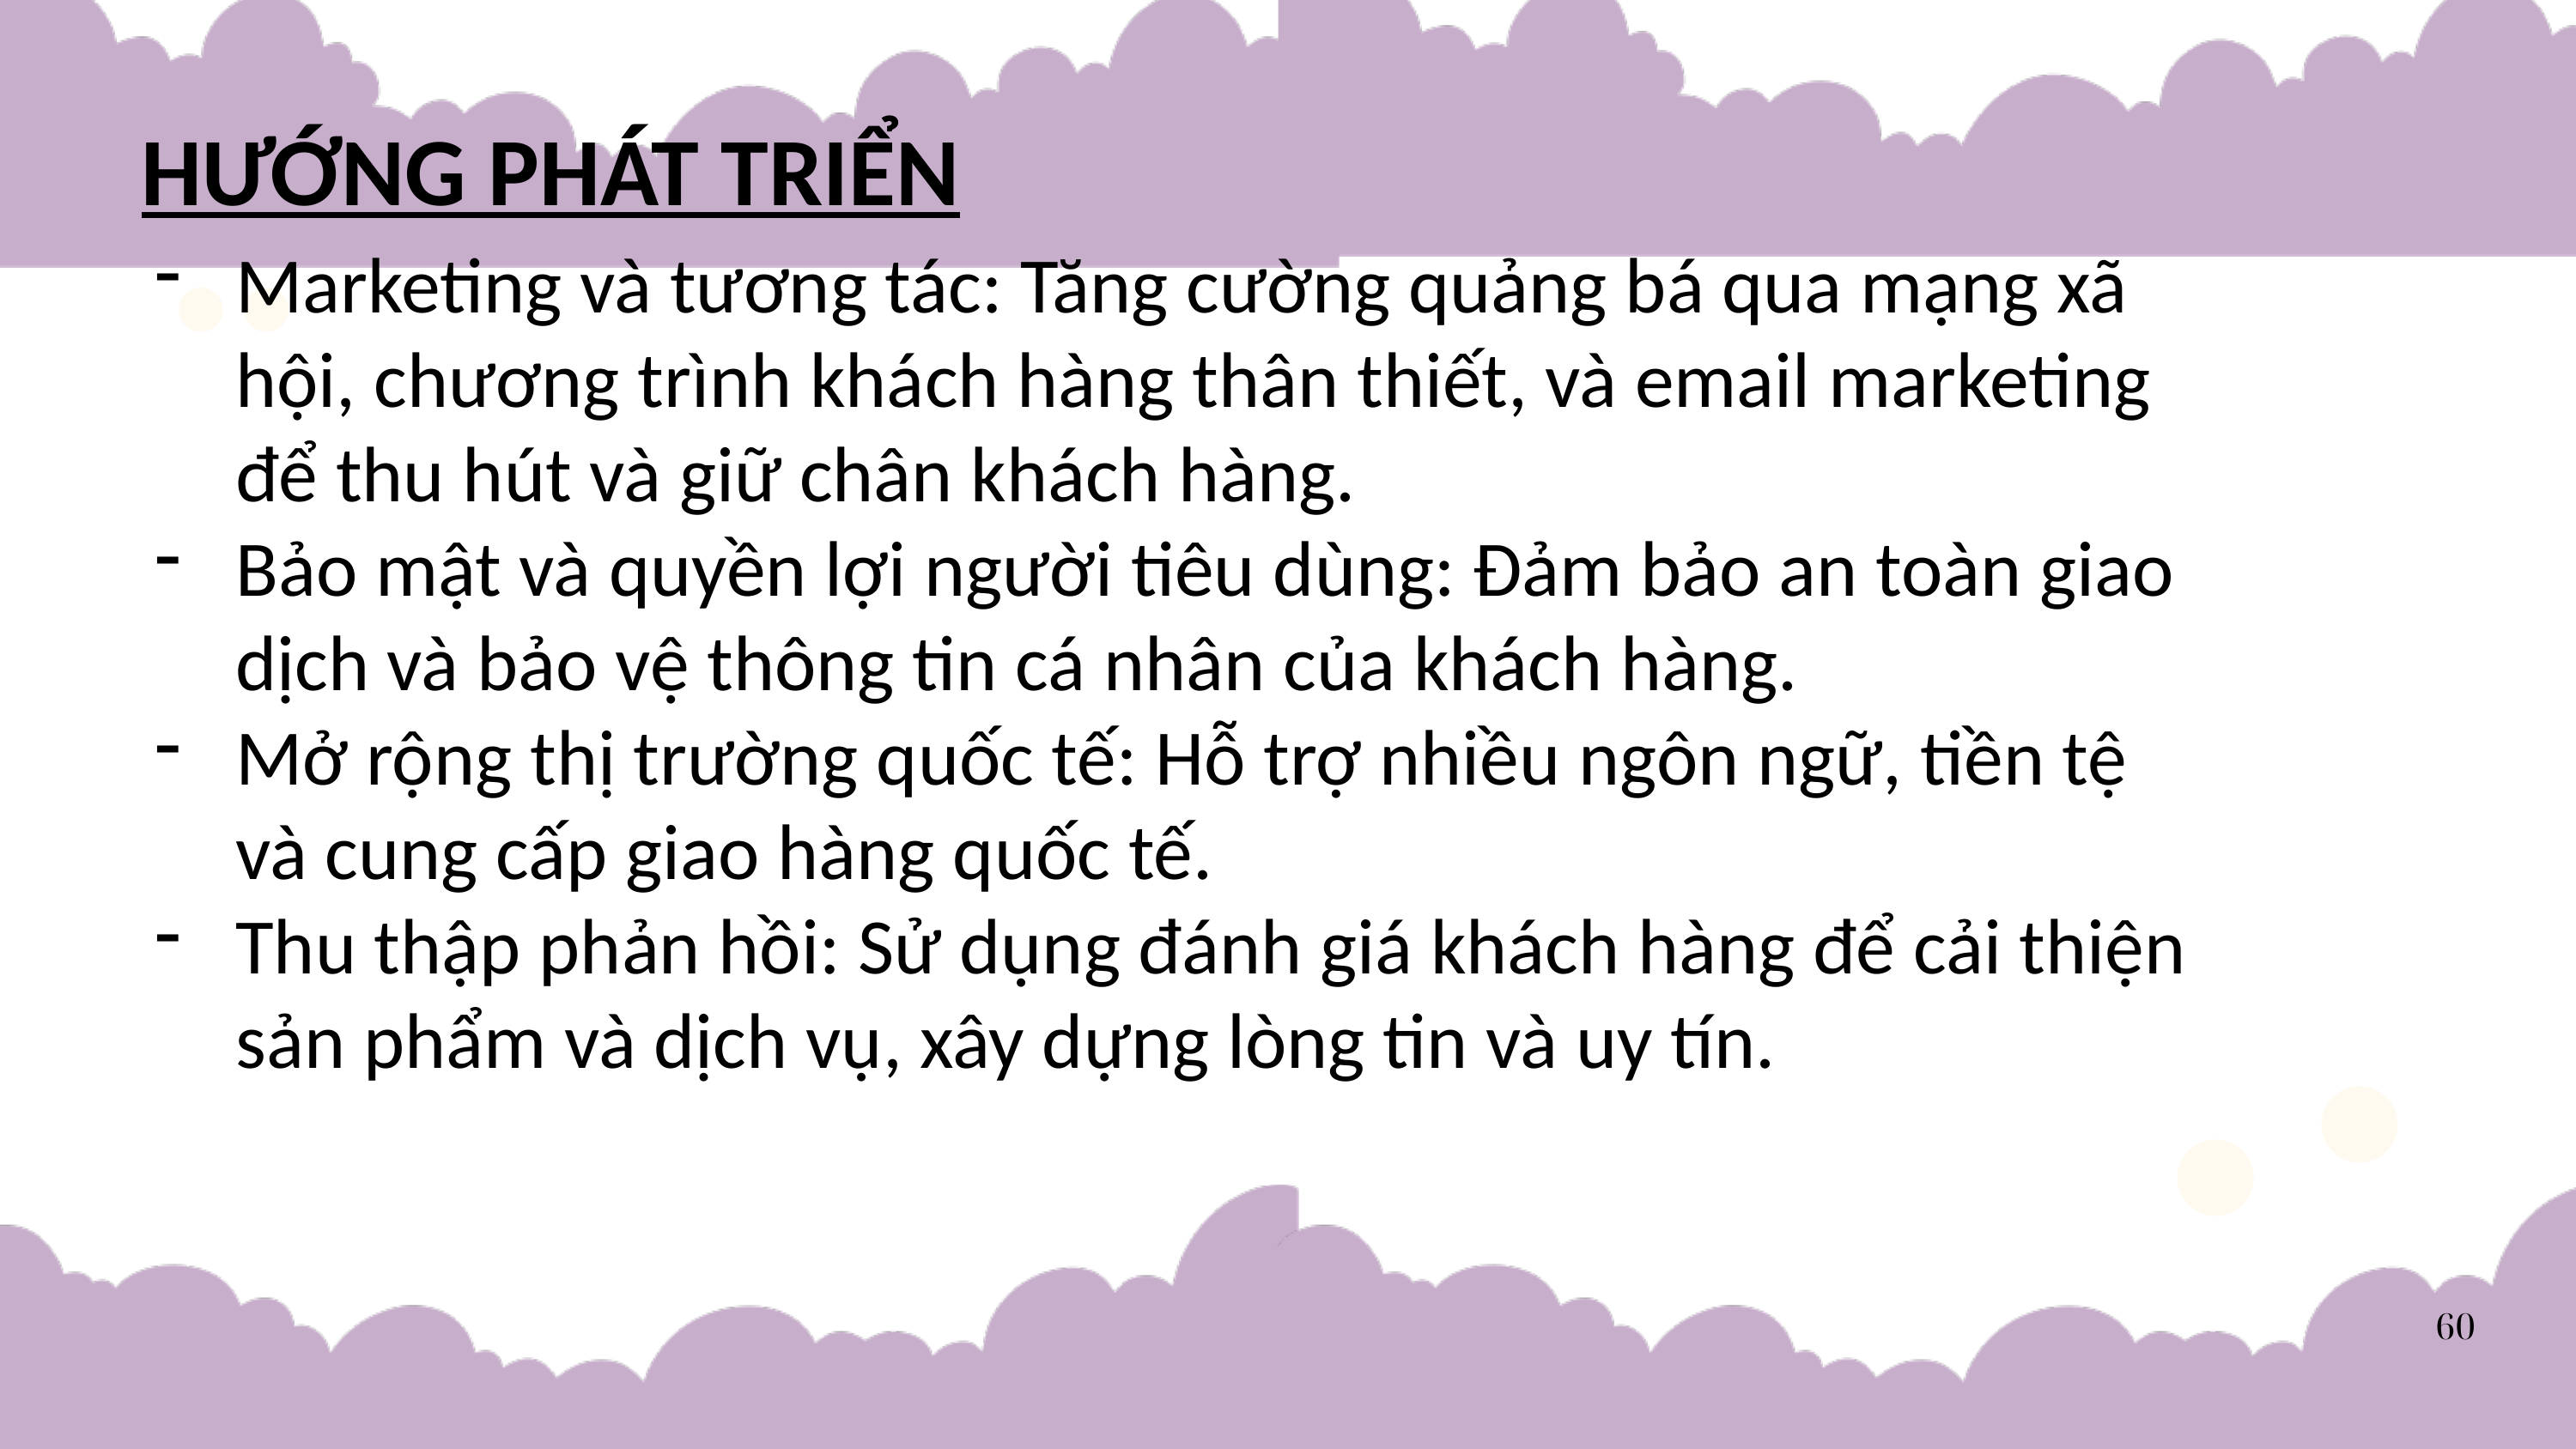

HƯỚNG PHÁT TRIỂN
Marketing và tương tác: Tăng cường quảng bá qua mạng xã hội, chương trình khách hàng thân thiết, và email marketing để thu hút và giữ chân khách hàng.
Bảo mật và quyền lợi người tiêu dùng: Đảm bảo an toàn giao dịch và bảo vệ thông tin cá nhân của khách hàng.
Mở rộng thị trường quốc tế: Hỗ trợ nhiều ngôn ngữ, tiền tệ và cung cấp giao hàng quốc tế.
Thu thập phản hồi: Sử dụng đánh giá khách hàng để cải thiện sản phẩm và dịch vụ, xây dựng lòng tin và uy tín.

60